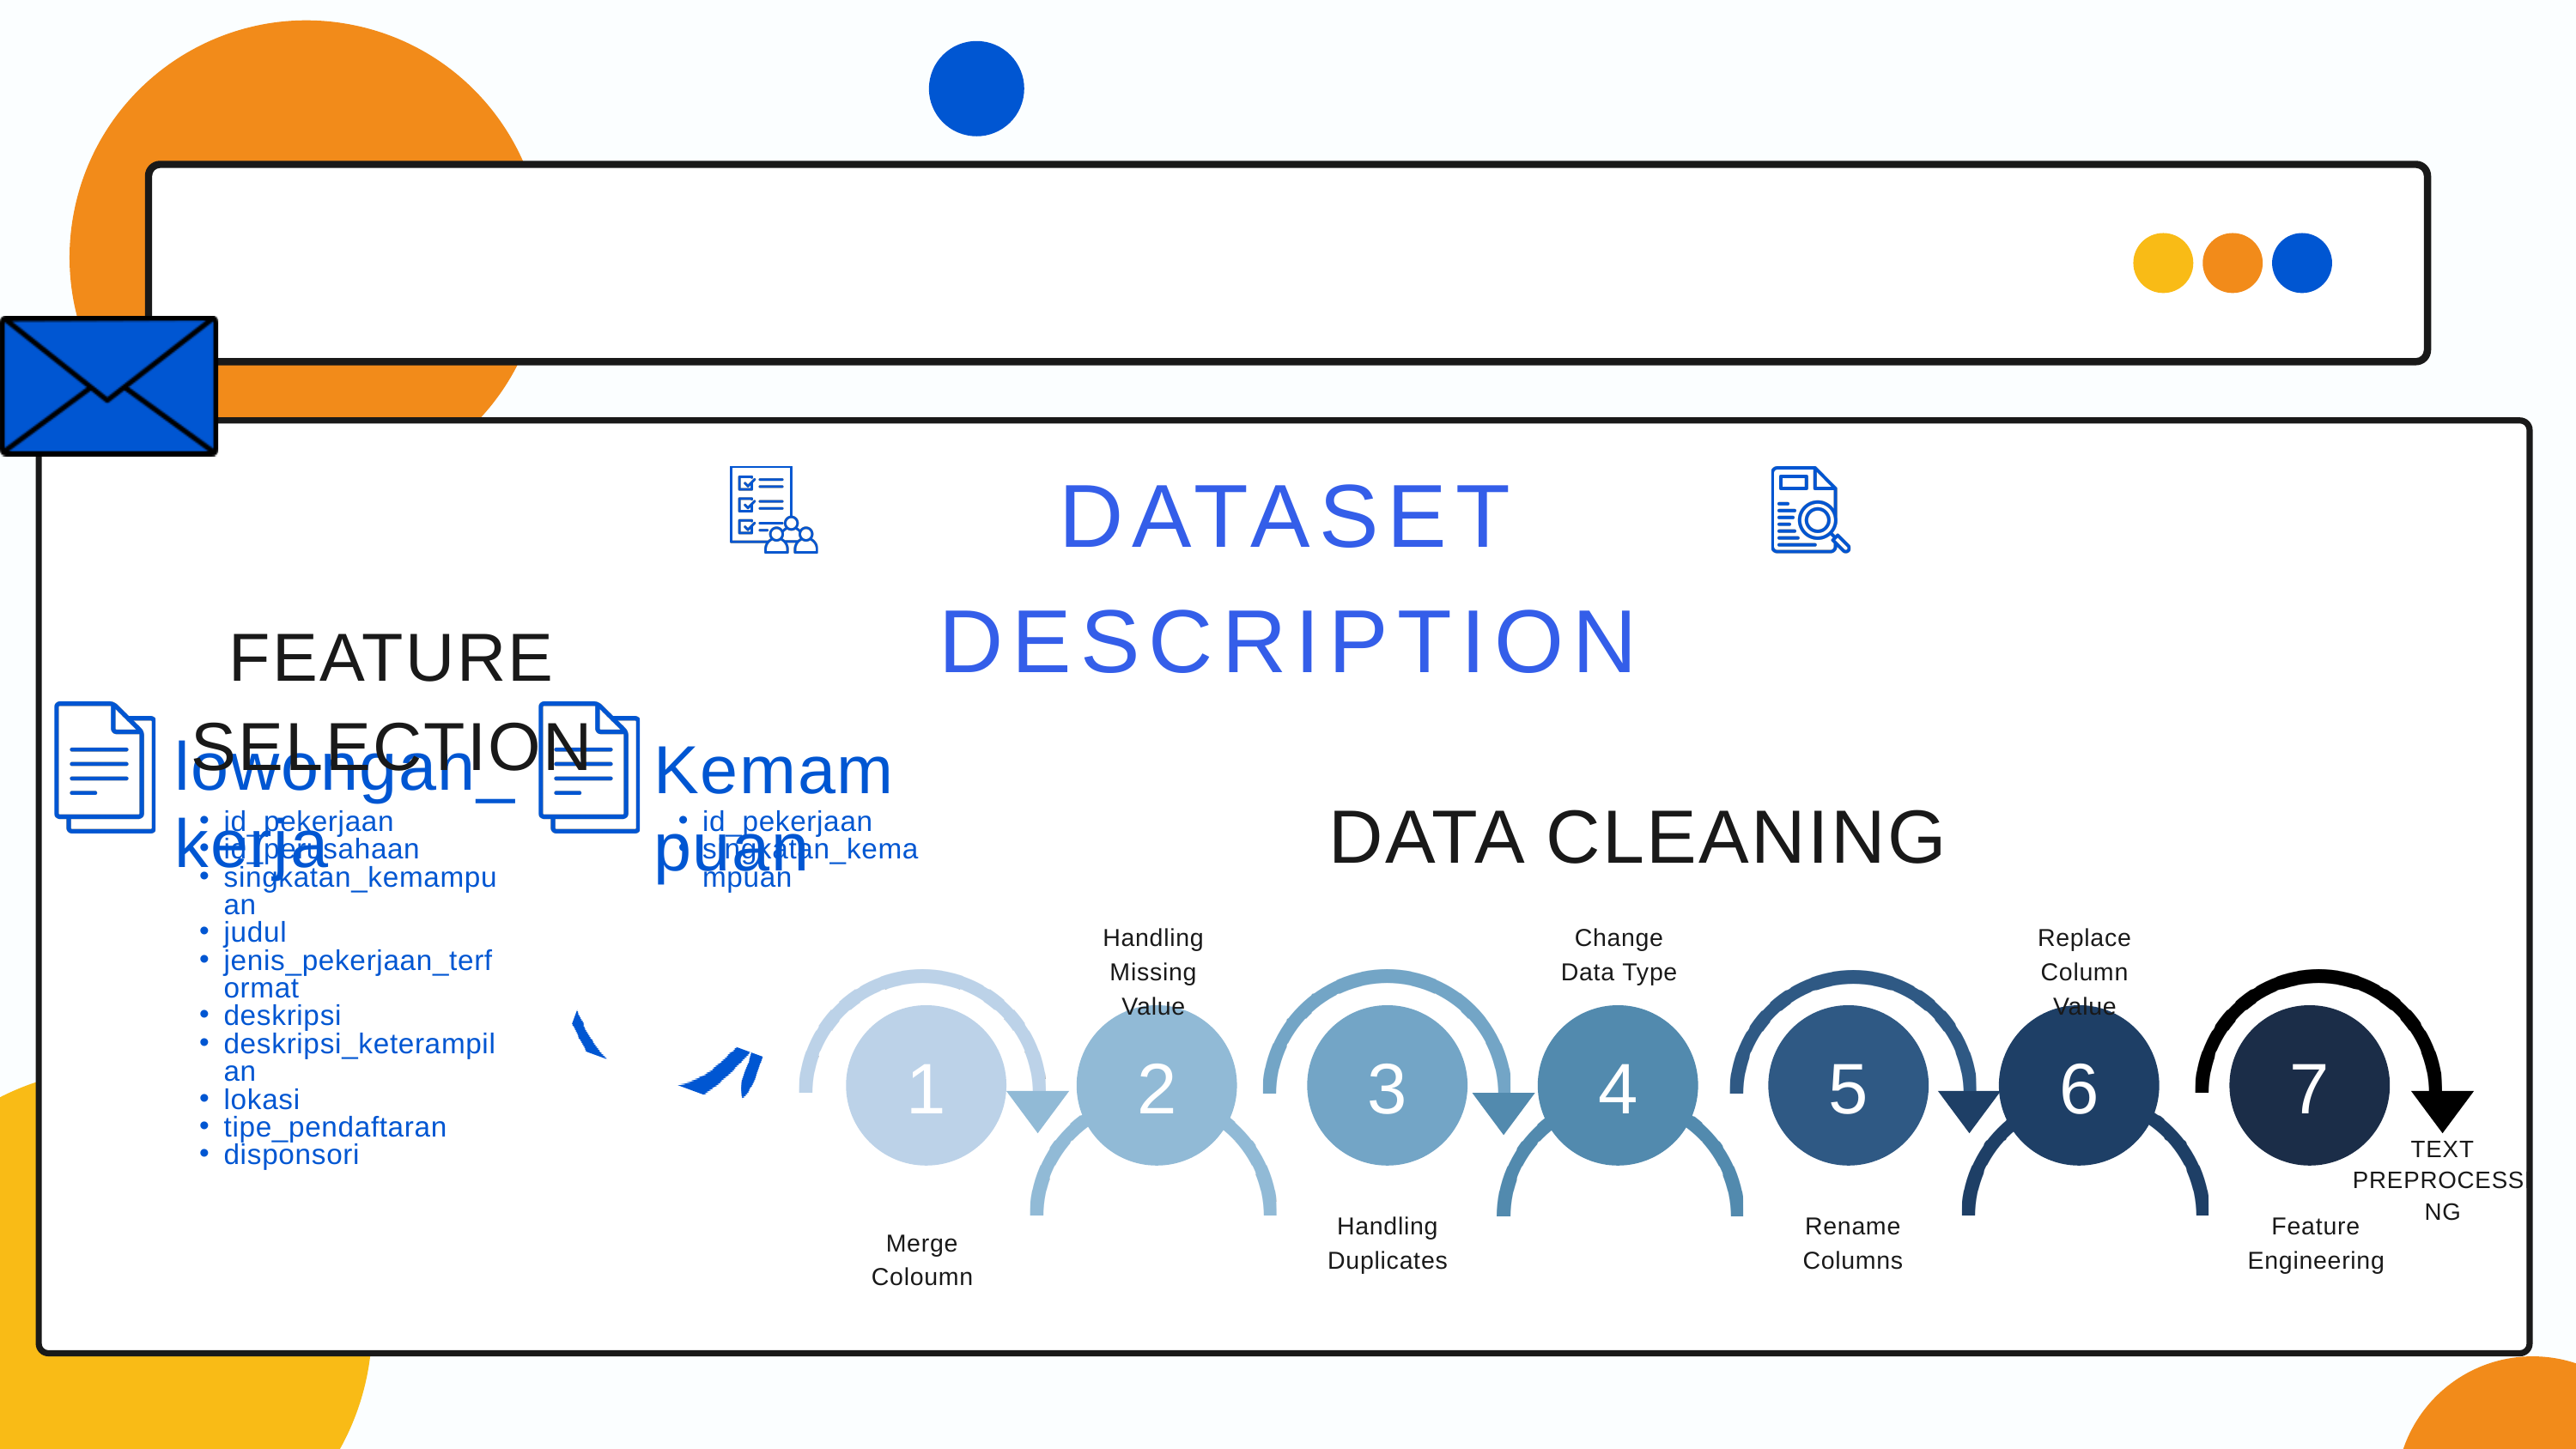

DATA UNDERSTANDING

DATASET DESCRIPTION

FEATURE SELECTION

lowongan_kerja
Kemampuan
DATA CLEANING
id_pekerjaan
id_perusahaan
singkatan_kemampuan
judul
jenis_pekerjaan_terformat
deskripsi
deskripsi_keterampilan
lokasi
tipe_pendaftaran
disponsori
id_pekerjaan
singkatan_kemampuan
Handling Missing Value
Change Data Type
Replace Column Value

1

2

3

4

5

6

7

TEXT PREPROCESSING

Handling Duplicates
Rename Columns
Feature Engineering
Merge Coloumn